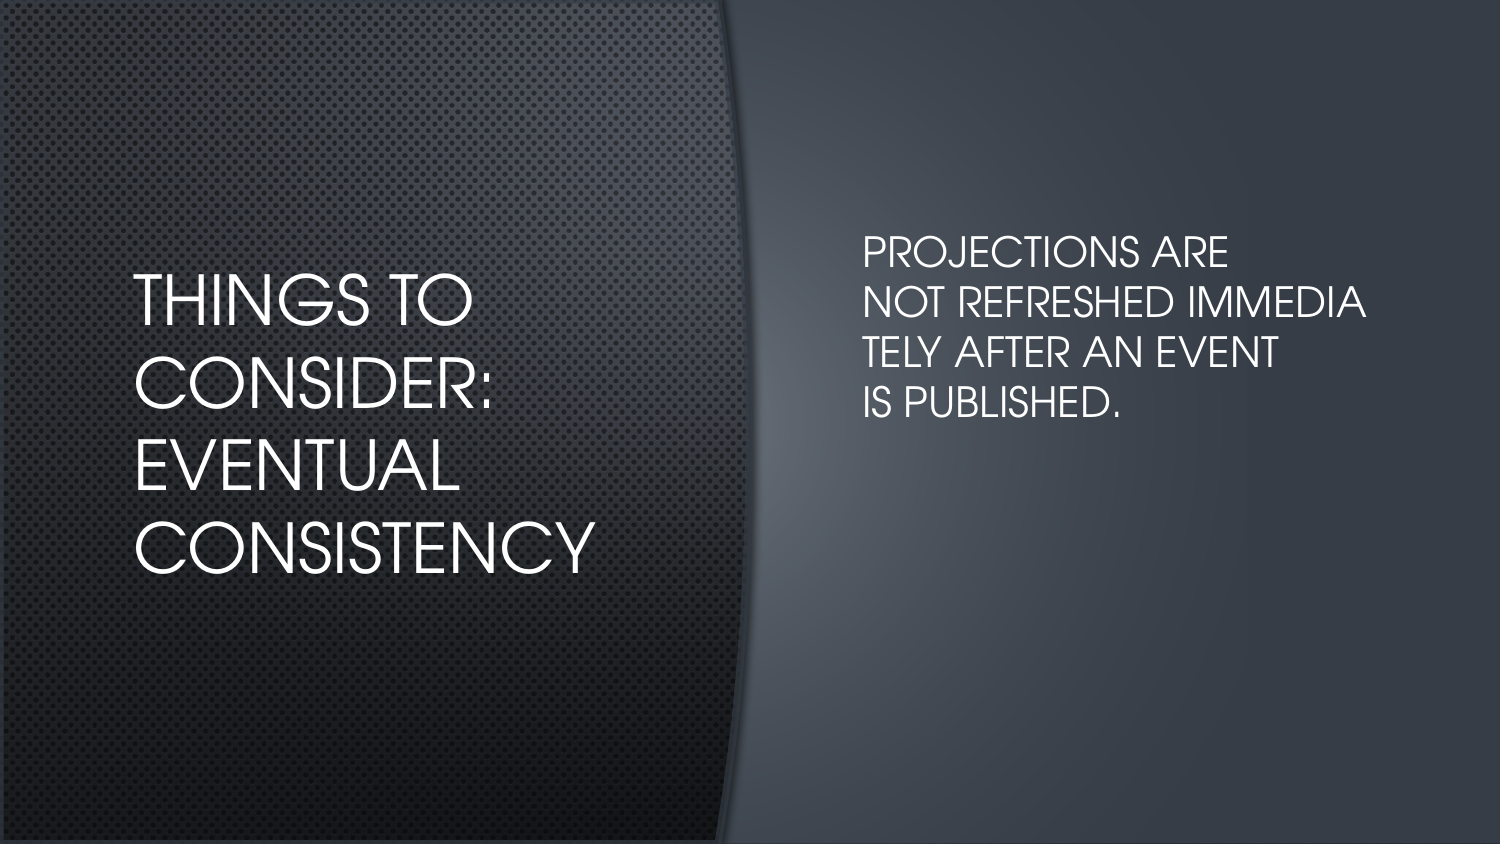

# Things to consider: eventual consistency
Projections are not refreshed immediately after an event is published.